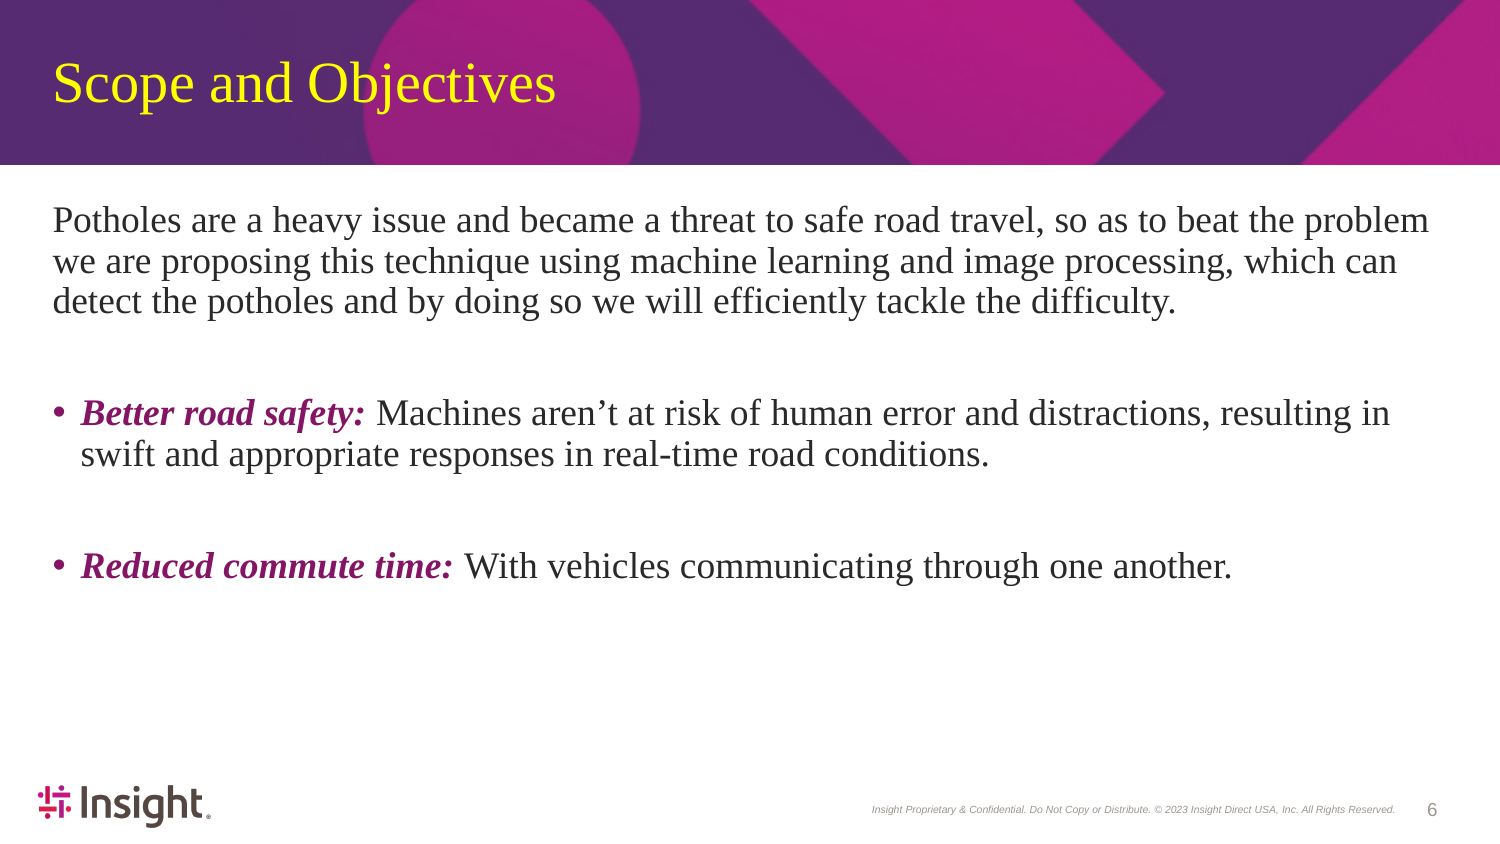

# Scope and Objectives
Potholes are a heavy issue and became a threat to safe road travel, so as to beat the problem we are proposing this technique using machine learning and image processing, which can detect the potholes and by doing so we will efficiently tackle the difficulty.

Better road safety: Machines aren’t at risk of human error and distractions, resulting in swift and appropriate responses in real-time road conditions.

Reduced commute time: With vehicles communicating through one another.